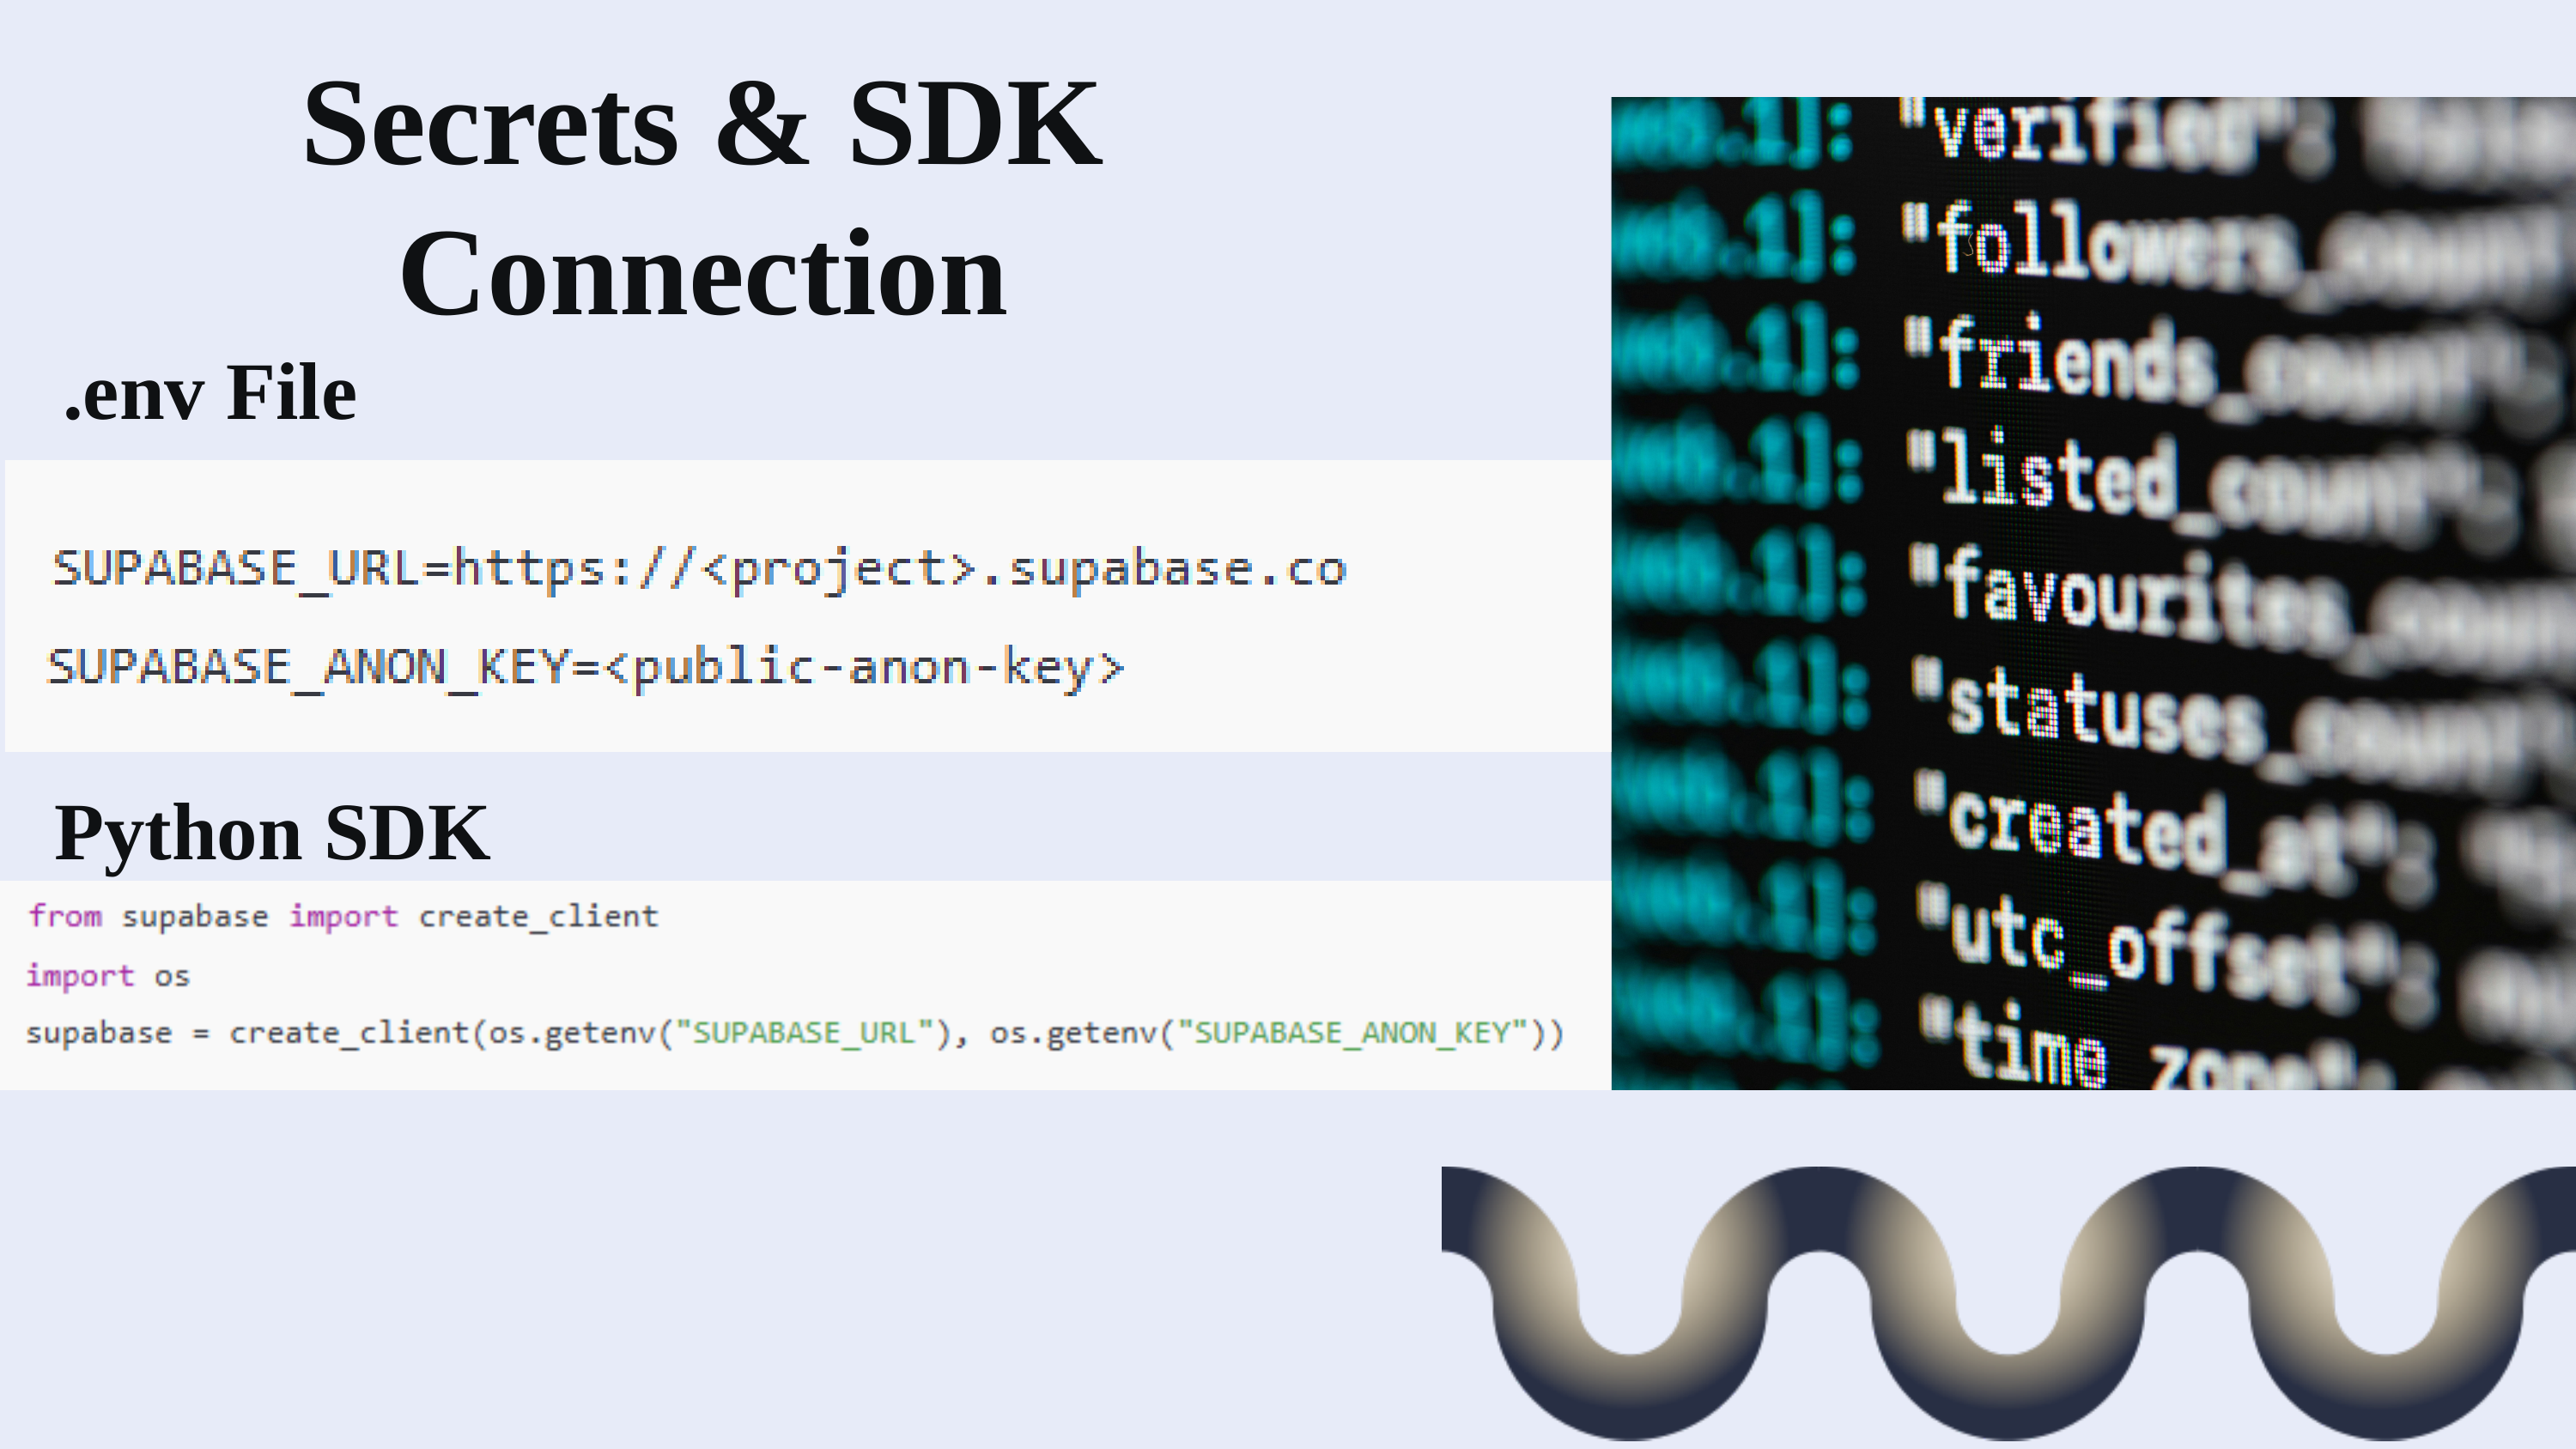

Secrets & SDK Connection

.env File

Python SDK